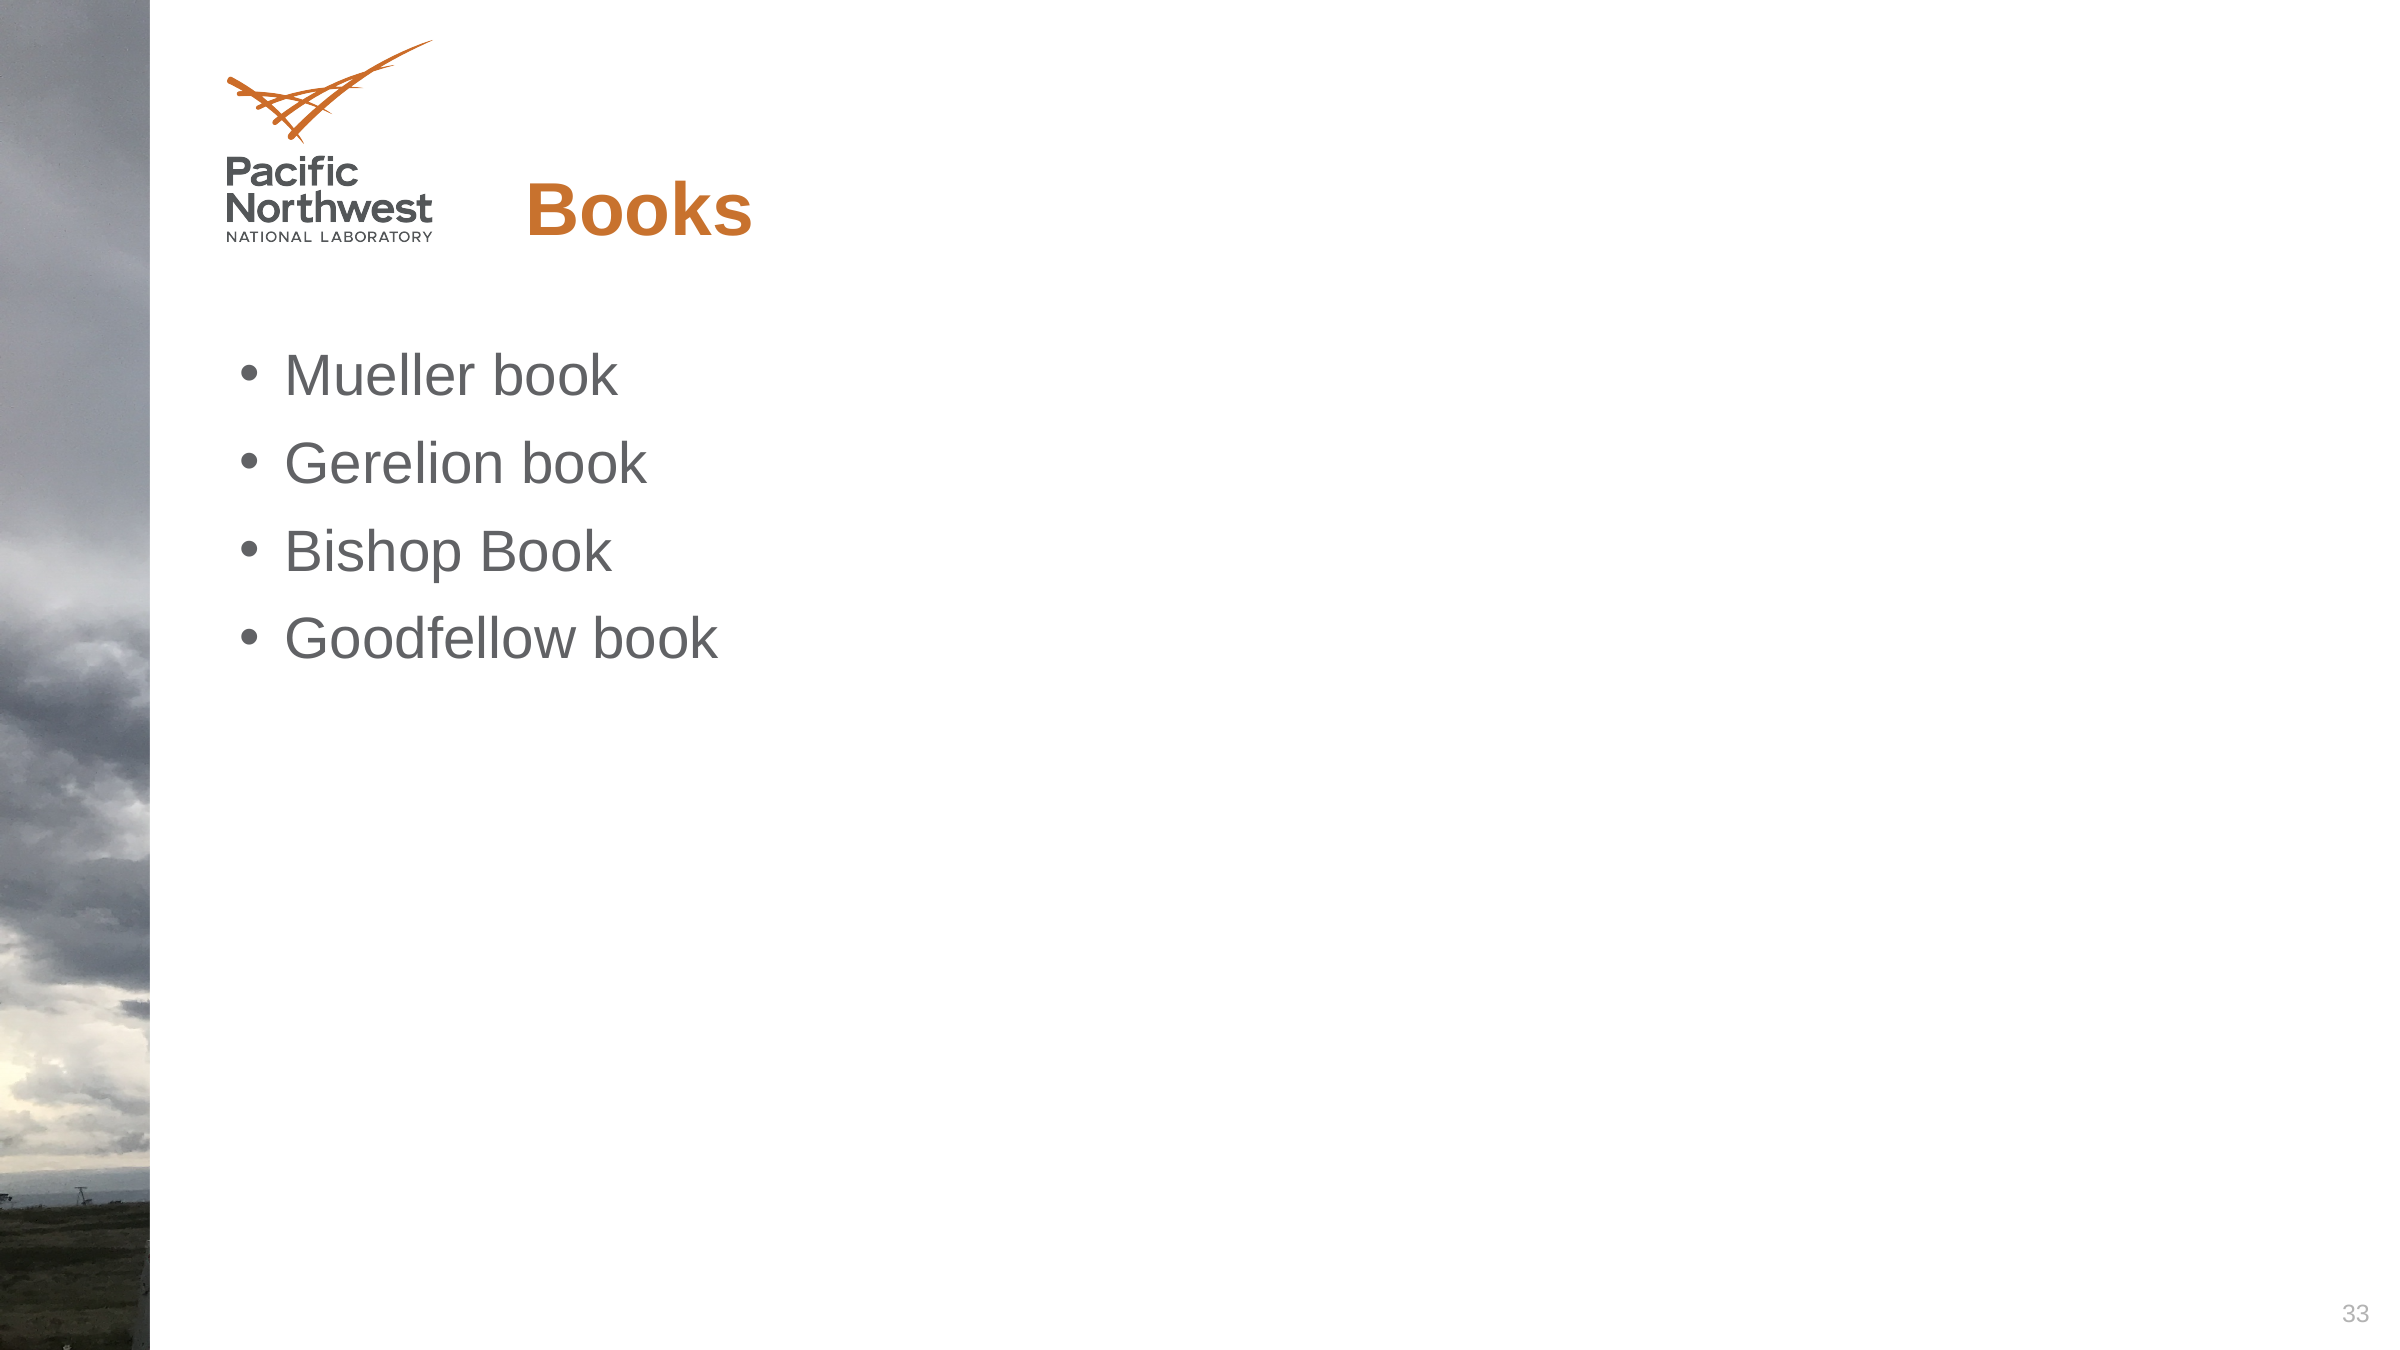

# Books
Mueller book
Gerelion book
Bishop Book
Goodfellow book

33